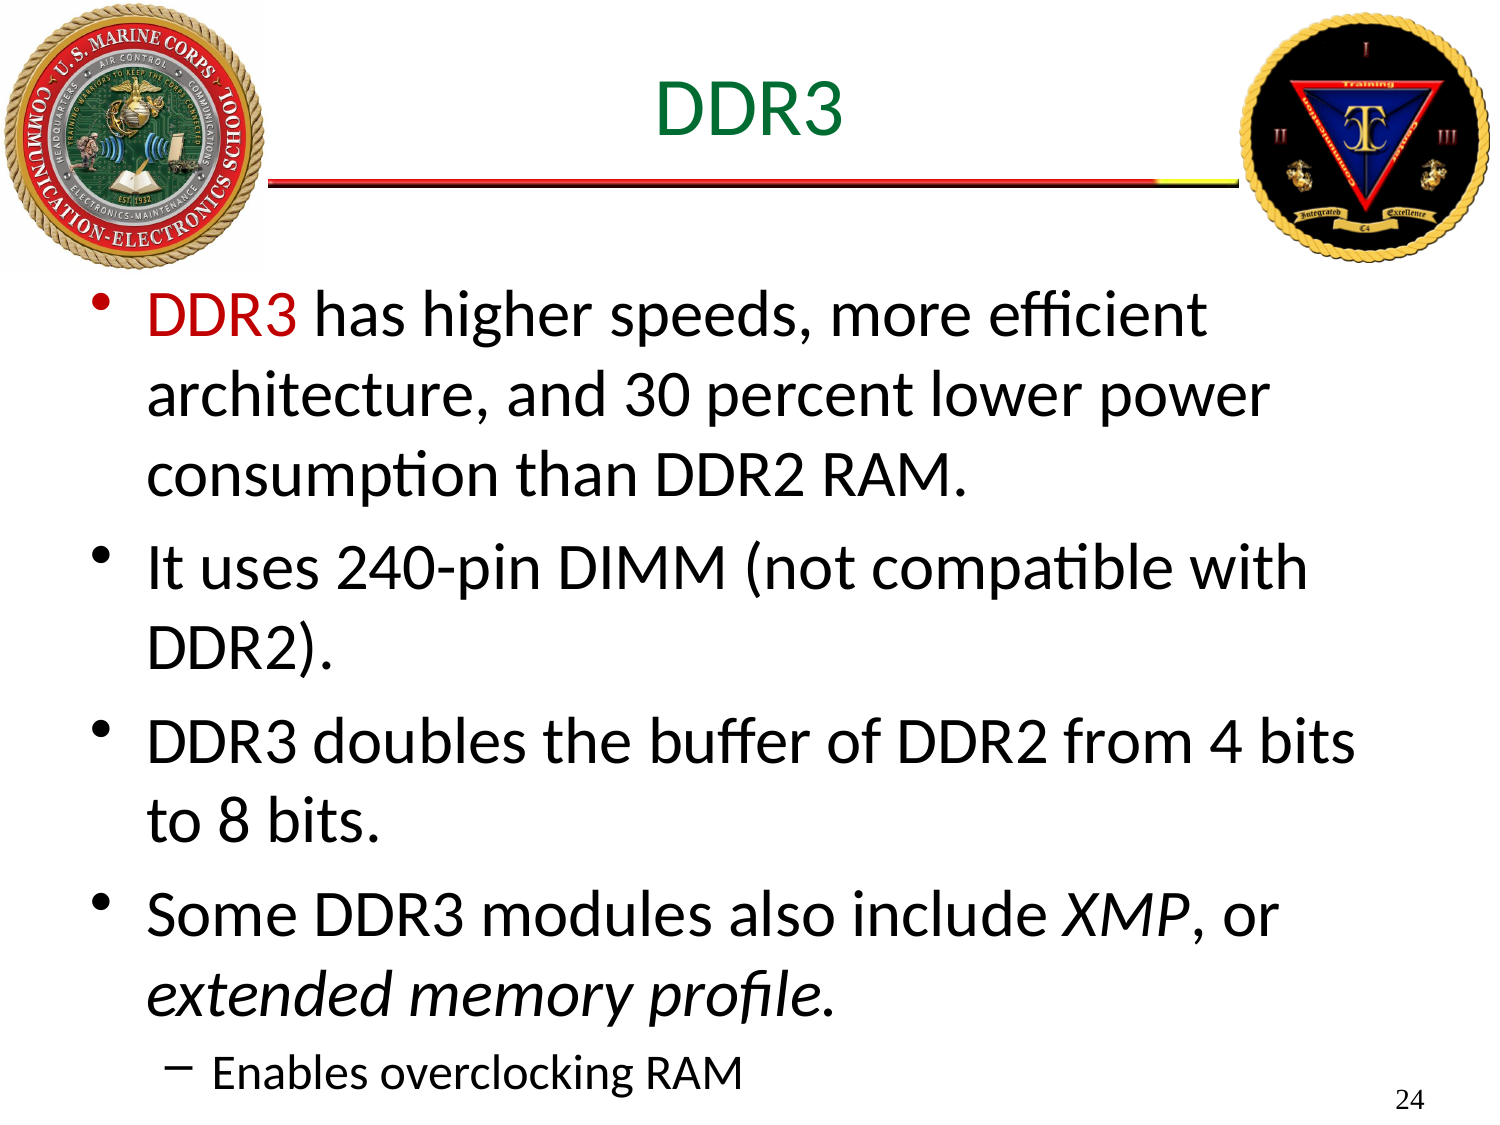

# DDR3
DDR3 has higher speeds, more efficient architecture, and 30 percent lower power consumption than DDR2 RAM.
It uses 240-pin DIMM (not compatible with DDR2).
DDR3 doubles the buffer of DDR2 from 4 bits to 8 bits.
Some DDR3 modules also include XMP, or extended memory profile.
Enables overclocking RAM